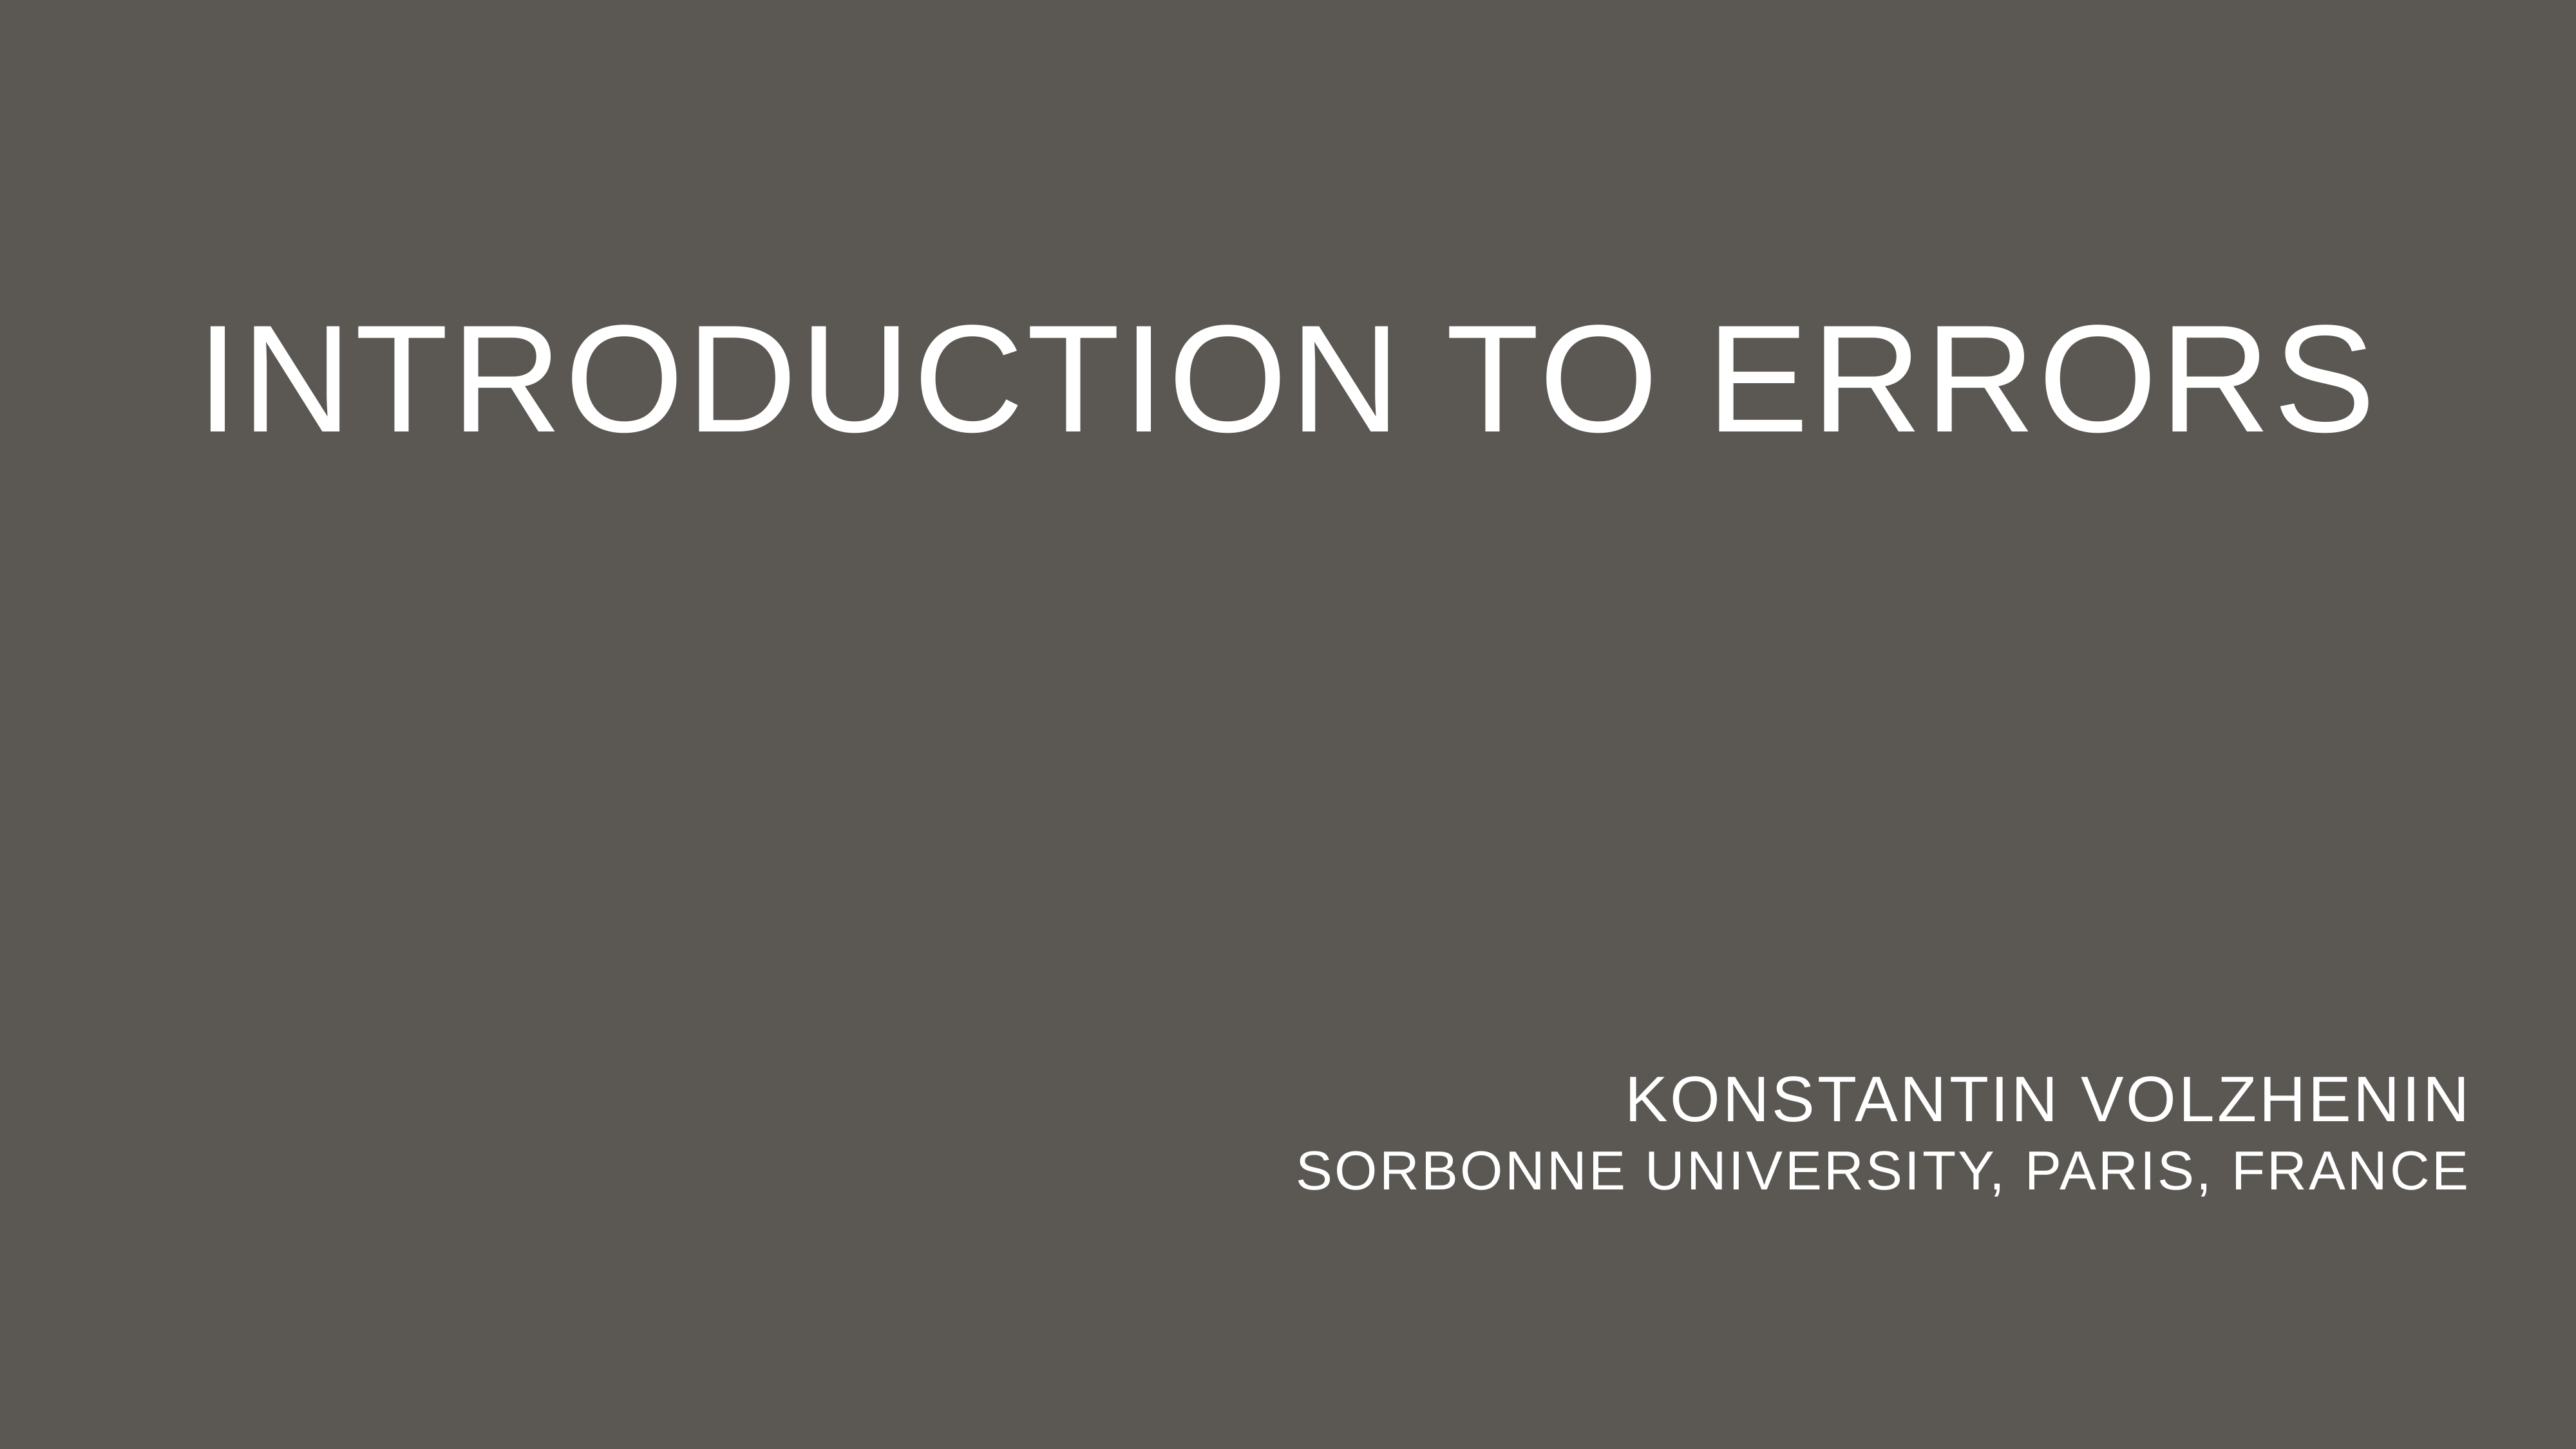

# Introduction to errors

Konstantin Volzhenin
Sorbonne university, Paris, France